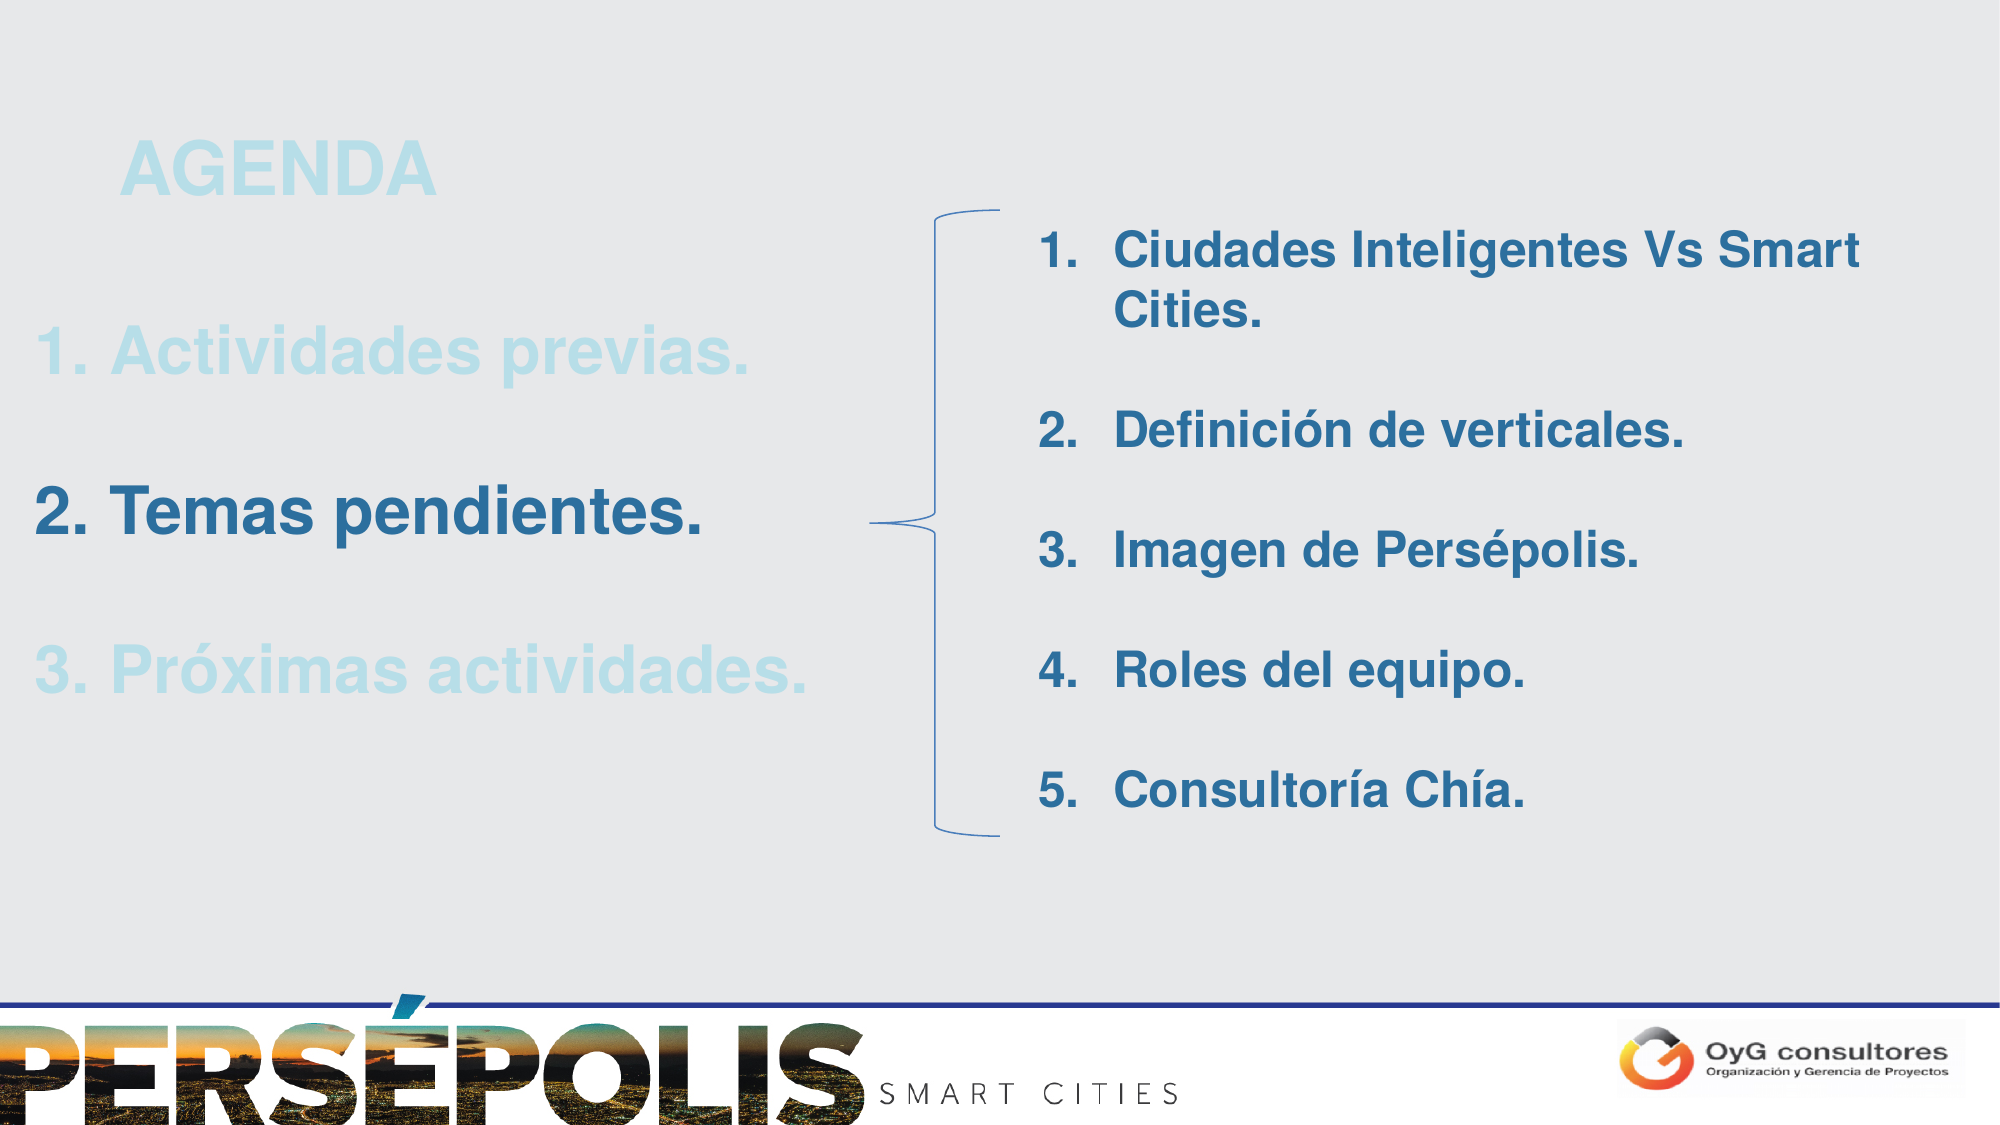

AGENDA

Ciudades Inteligentes Vs Smart Cities.

Definición de verticales.

Imagen de Persépolis.

Roles del equipo.

Consultoría Chía.

Actividades previas.

Temas pendientes.

Próximas actividades.